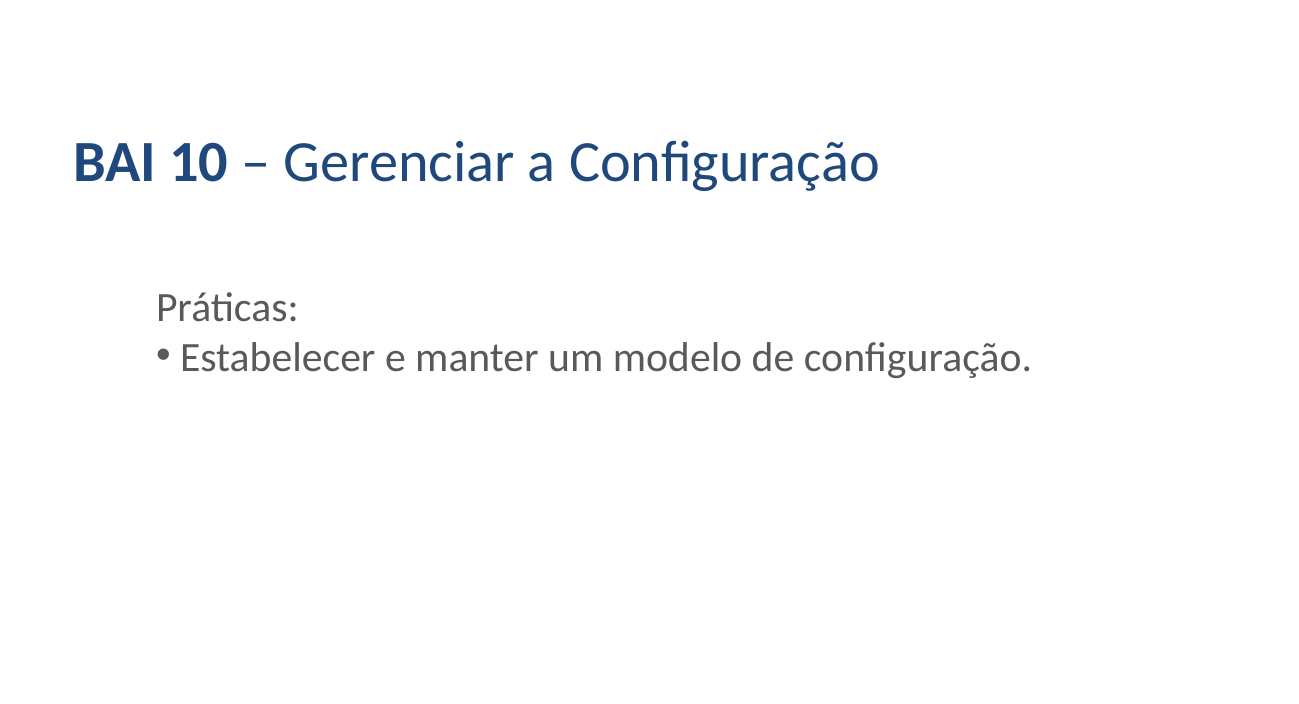

BAI 10 – Gerenciar a Configuração

Práticas:
 Estabelecer e manter um modelo de configuração.